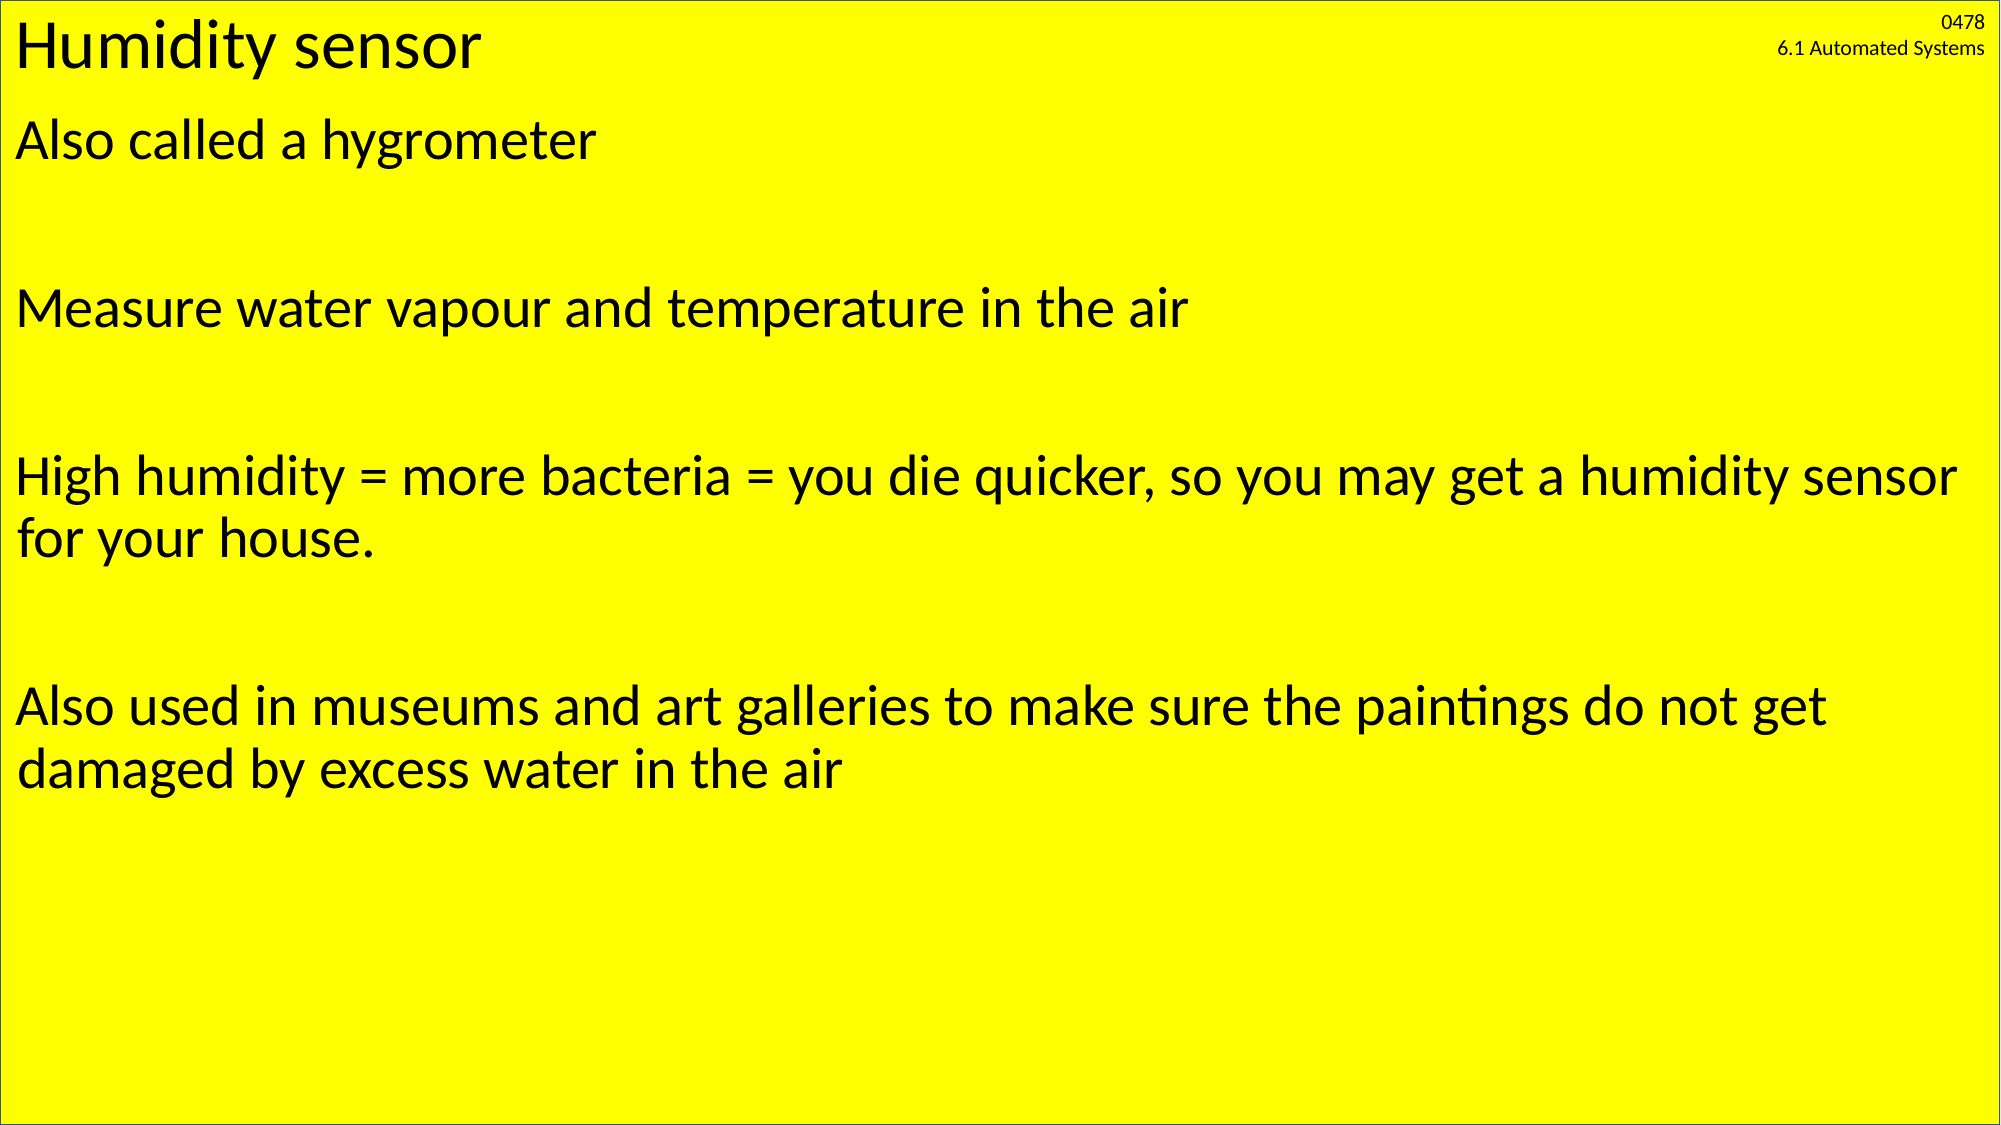

# Humidity sensor
Also called a hygrometer

Measure water vapour and temperature in the air

High humidity = more bacteria = you die quicker, so you may get a humidity sensor for your house.

Also used in museums and art galleries to make sure the paintings do not get damaged by excess water in the air